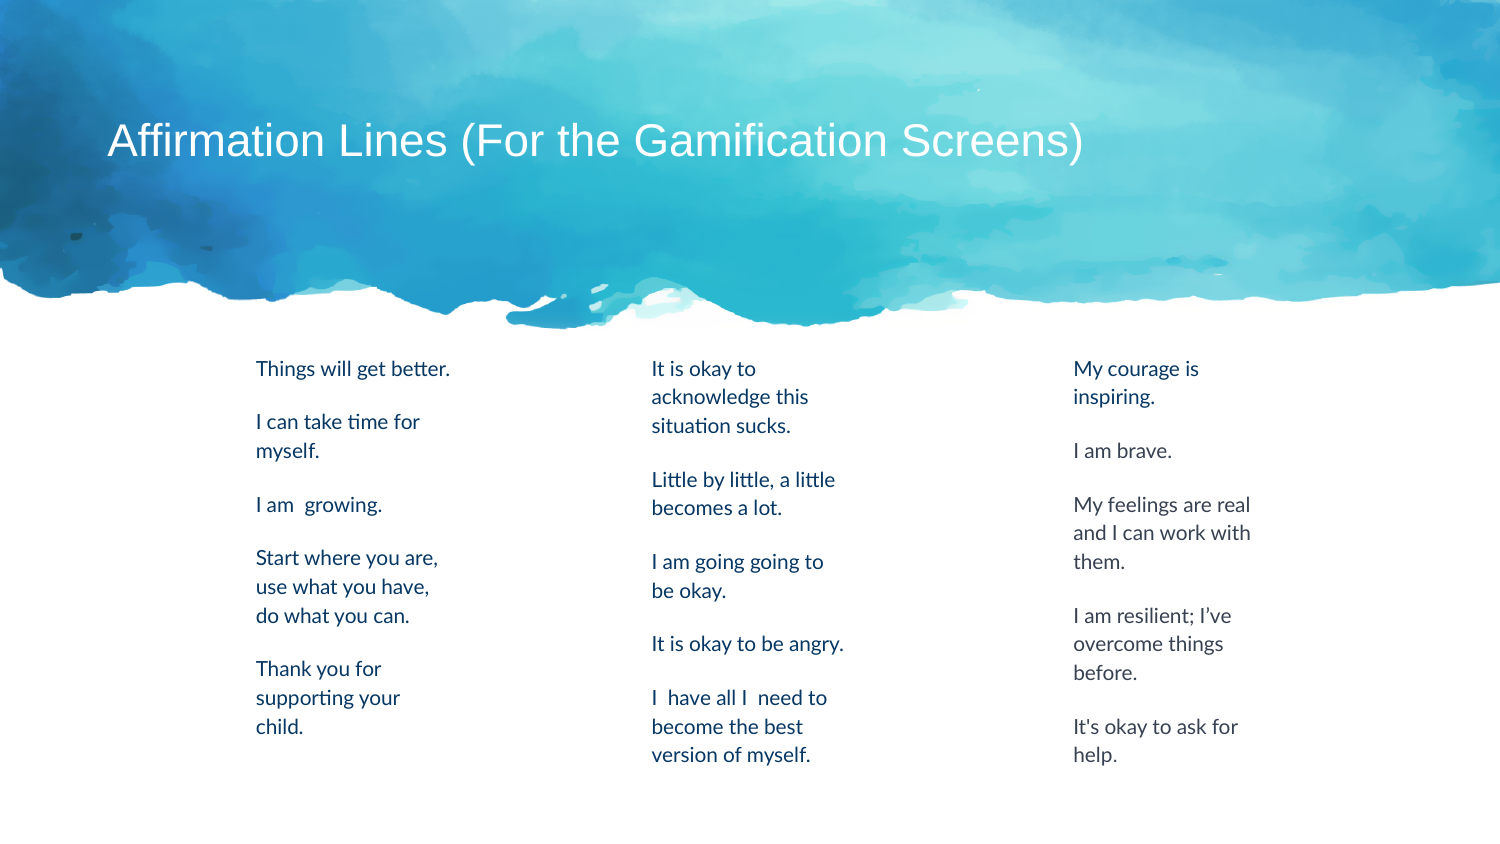

Affirmation Lines (For the Gamification Screens)

Things will get better.
I can take time for myself.
I am  growing.
Start where you are, use what you have, do what you can.
Thank you for supporting your child.
It is okay to acknowledge this situation sucks.
Little by little, a little becomes a lot.
I am going going to be okay.
It is okay to be angry.
I  have all I  need to become the best version of myself.

My courage is inspiring.
I am brave.
My feelings are real and I can work with them.
I am resilient; I’ve overcome things before.
It's okay to ask for help.